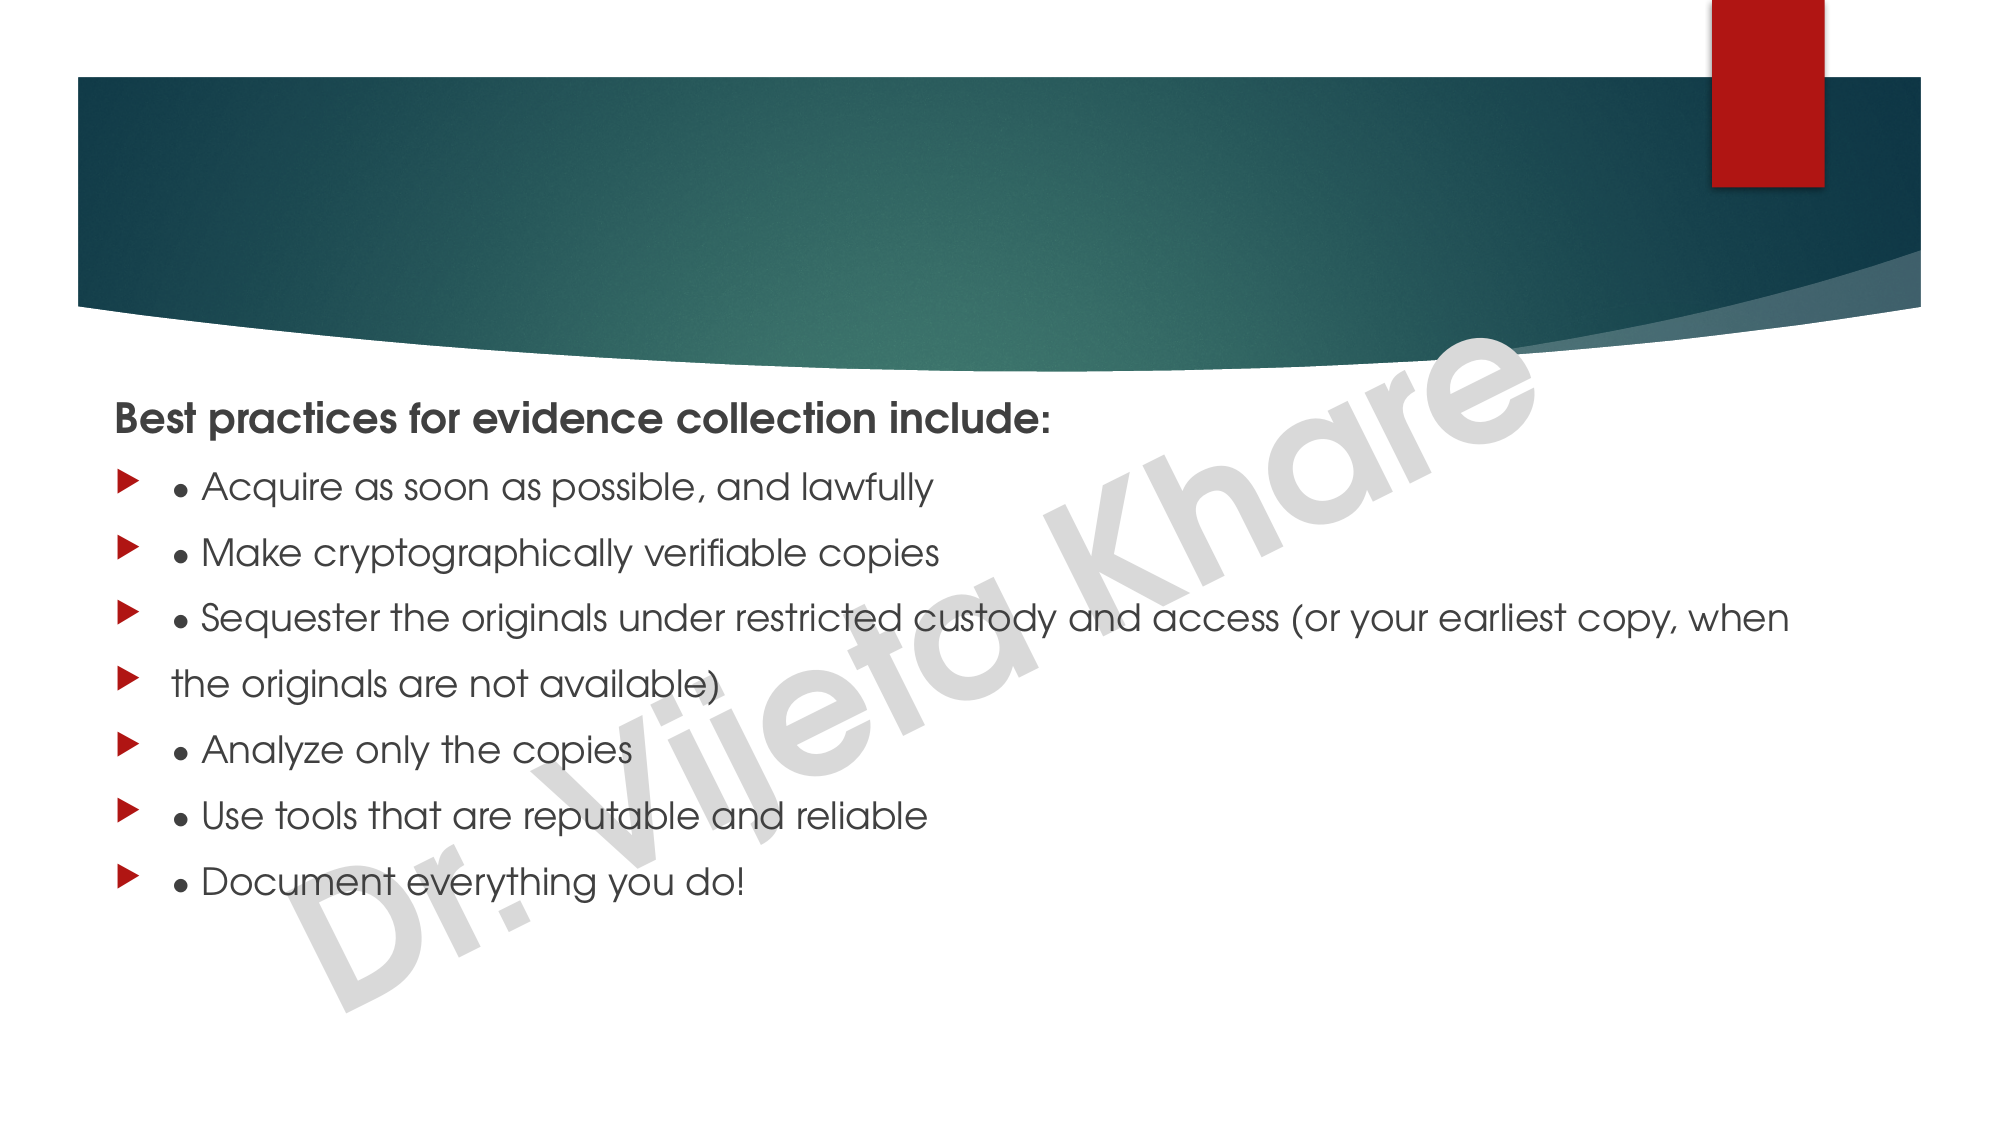

#
Best practices for evidence collection include:
• Acquire as soon as possible, and lawfully
• Make cryptographically verifiable copies
• Sequester the originals under restricted custody and access (or your earliest copy, when
the originals are not available)
• Analyze only the copies
• Use tools that are reputable and reliable
• Document everything you do!